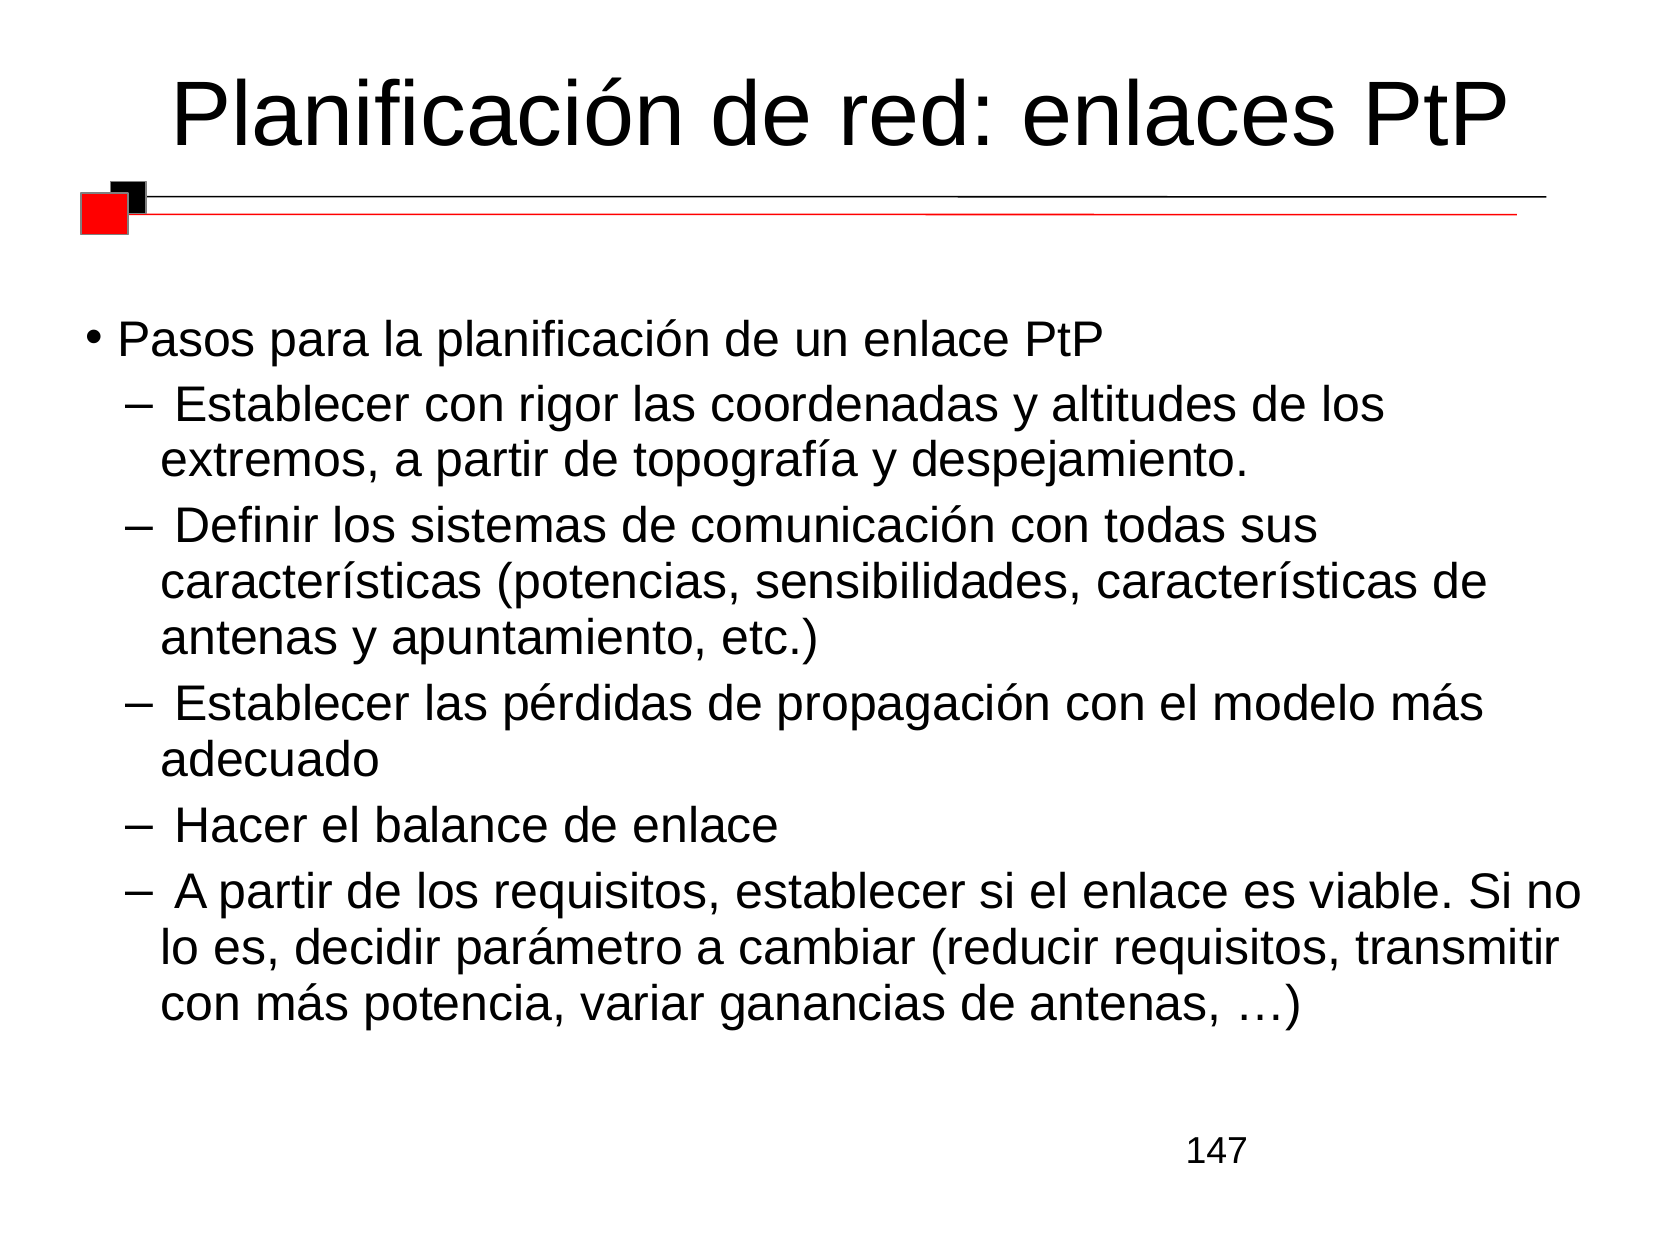

Planificación de red: enlaces PtP

 Pasos para la planificación de un enlace PtP
 Establecer con rigor las coordenadas y altitudes de los extremos, a partir de topografía y despejamiento.
 Definir los sistemas de comunicación con todas sus características (potencias, sensibilidades, características de antenas y apuntamiento, etc.)
 Establecer las pérdidas de propagación con el modelo más adecuado
 Hacer el balance de enlace
 A partir de los requisitos, establecer si el enlace es viable. Si no lo es, decidir parámetro a cambiar (reducir requisitos, transmitir con más potencia, variar ganancias de antenas, …)
147